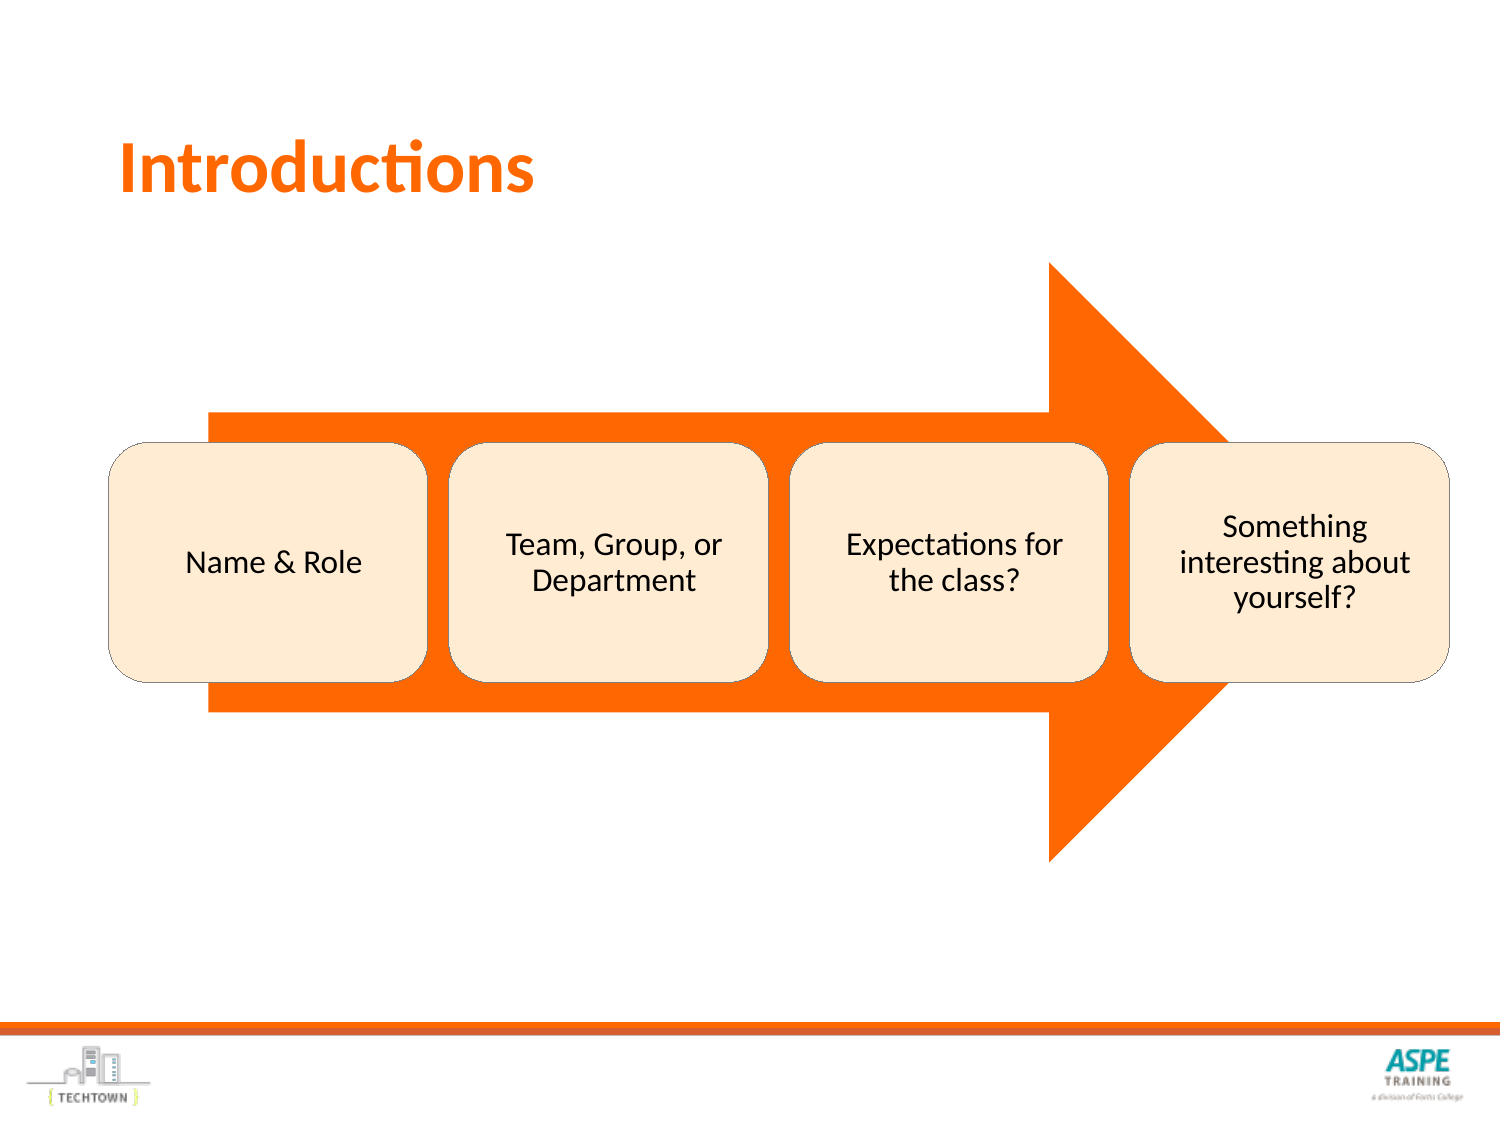

# Introductions
Name & Role
Team, Group, or Department
Expectations for the class?
Something interesting about yourself?